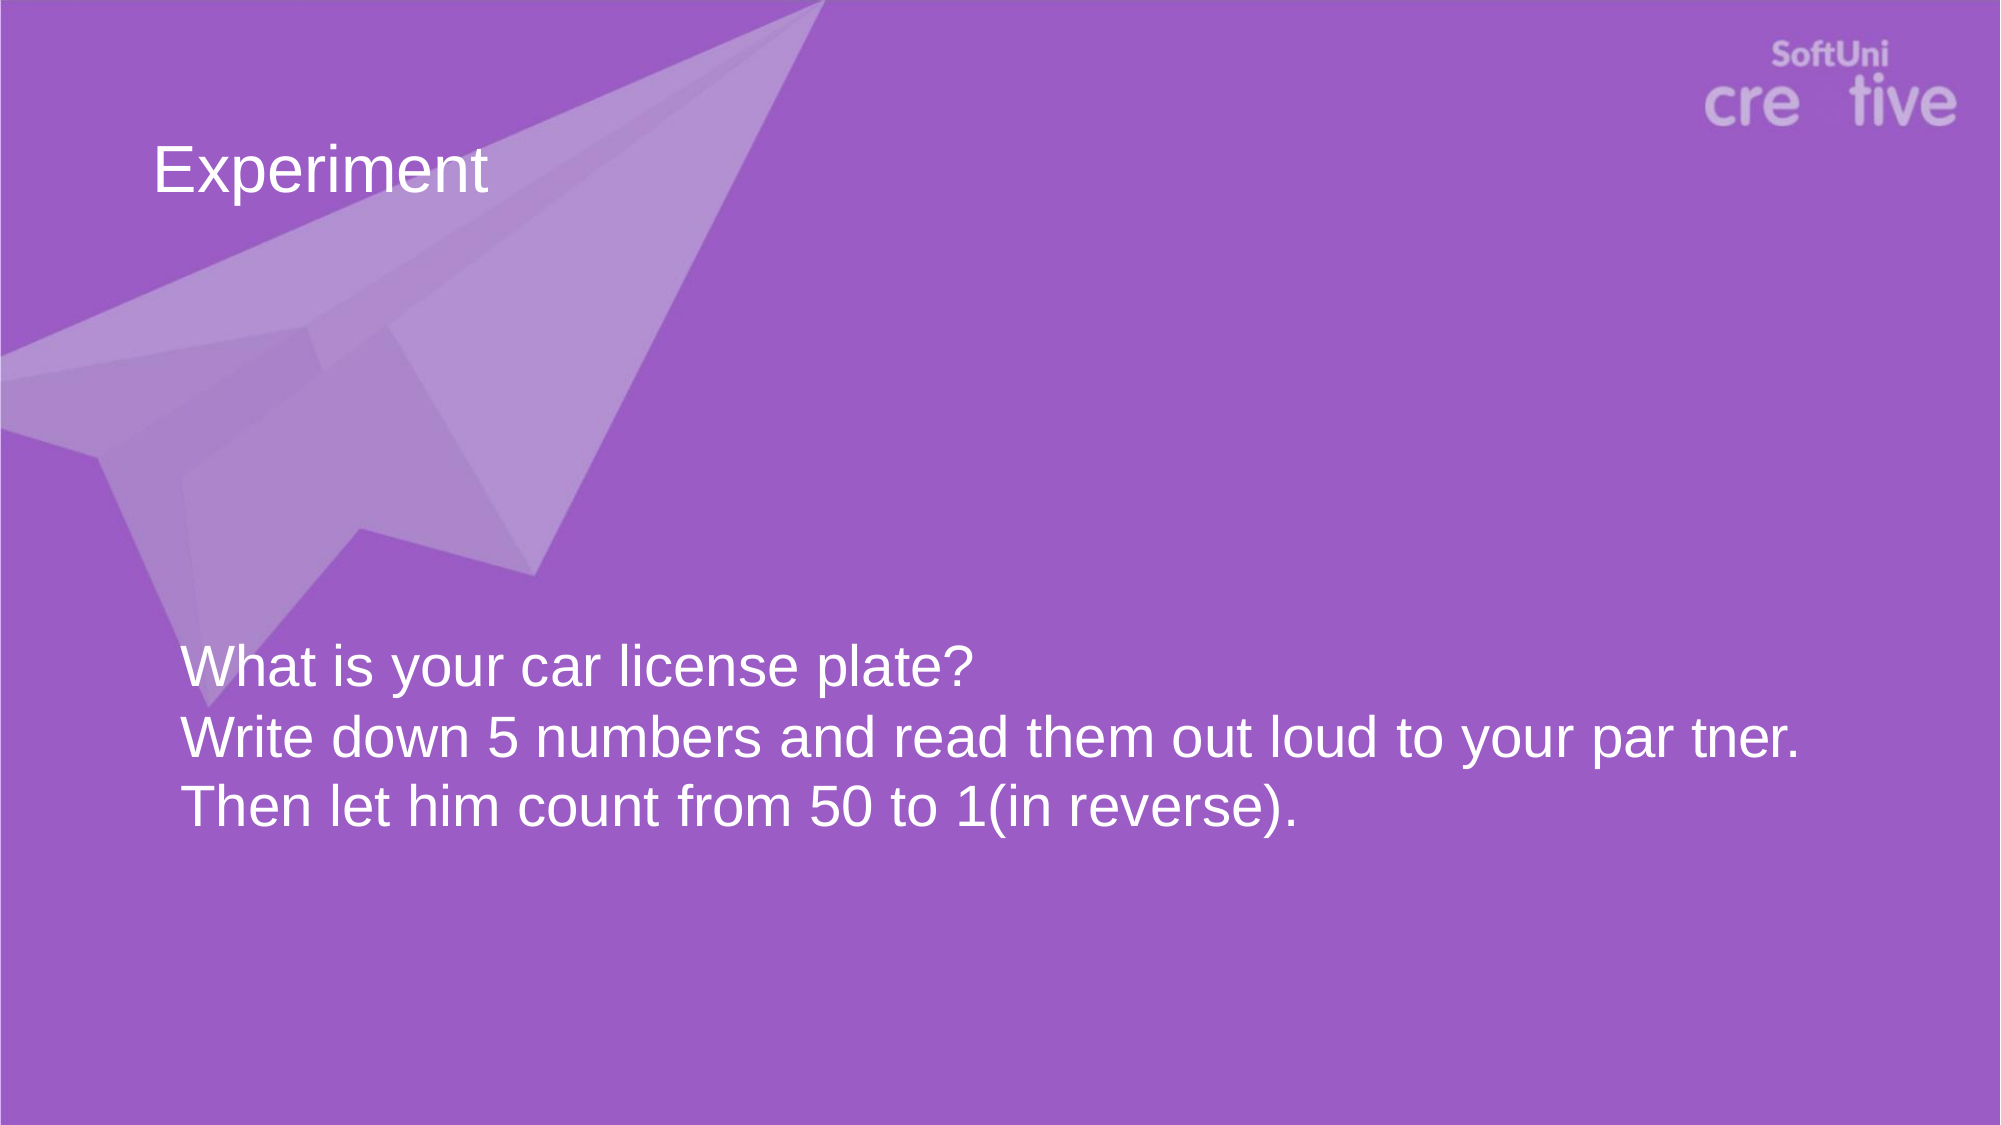

Experiment
What is your car license plate?
Write down 5 numbers and read them out loud to your par tner.
Then let him count from 50 to 1(in reverse).